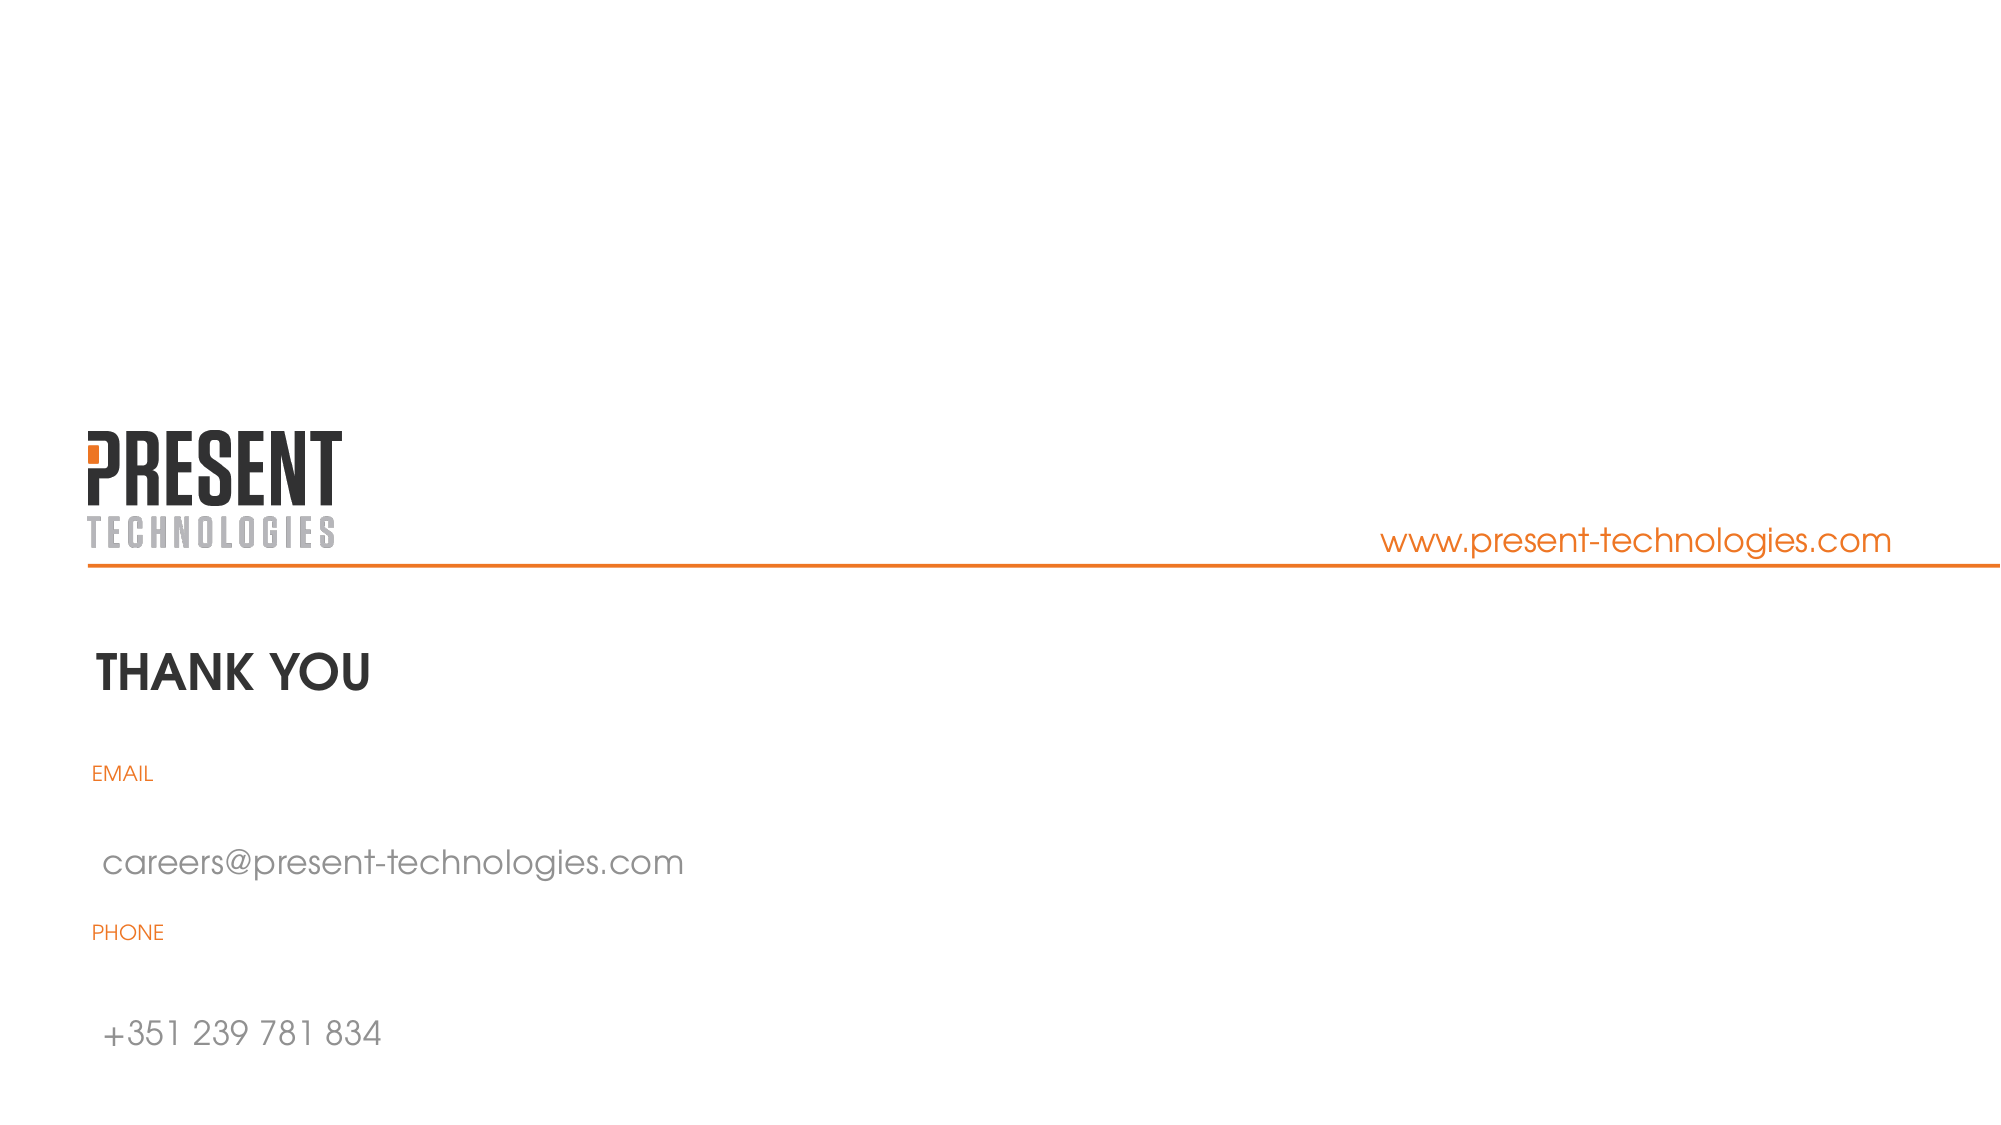

# Thank You
careers@present-technologies.com
+351 239 781 834